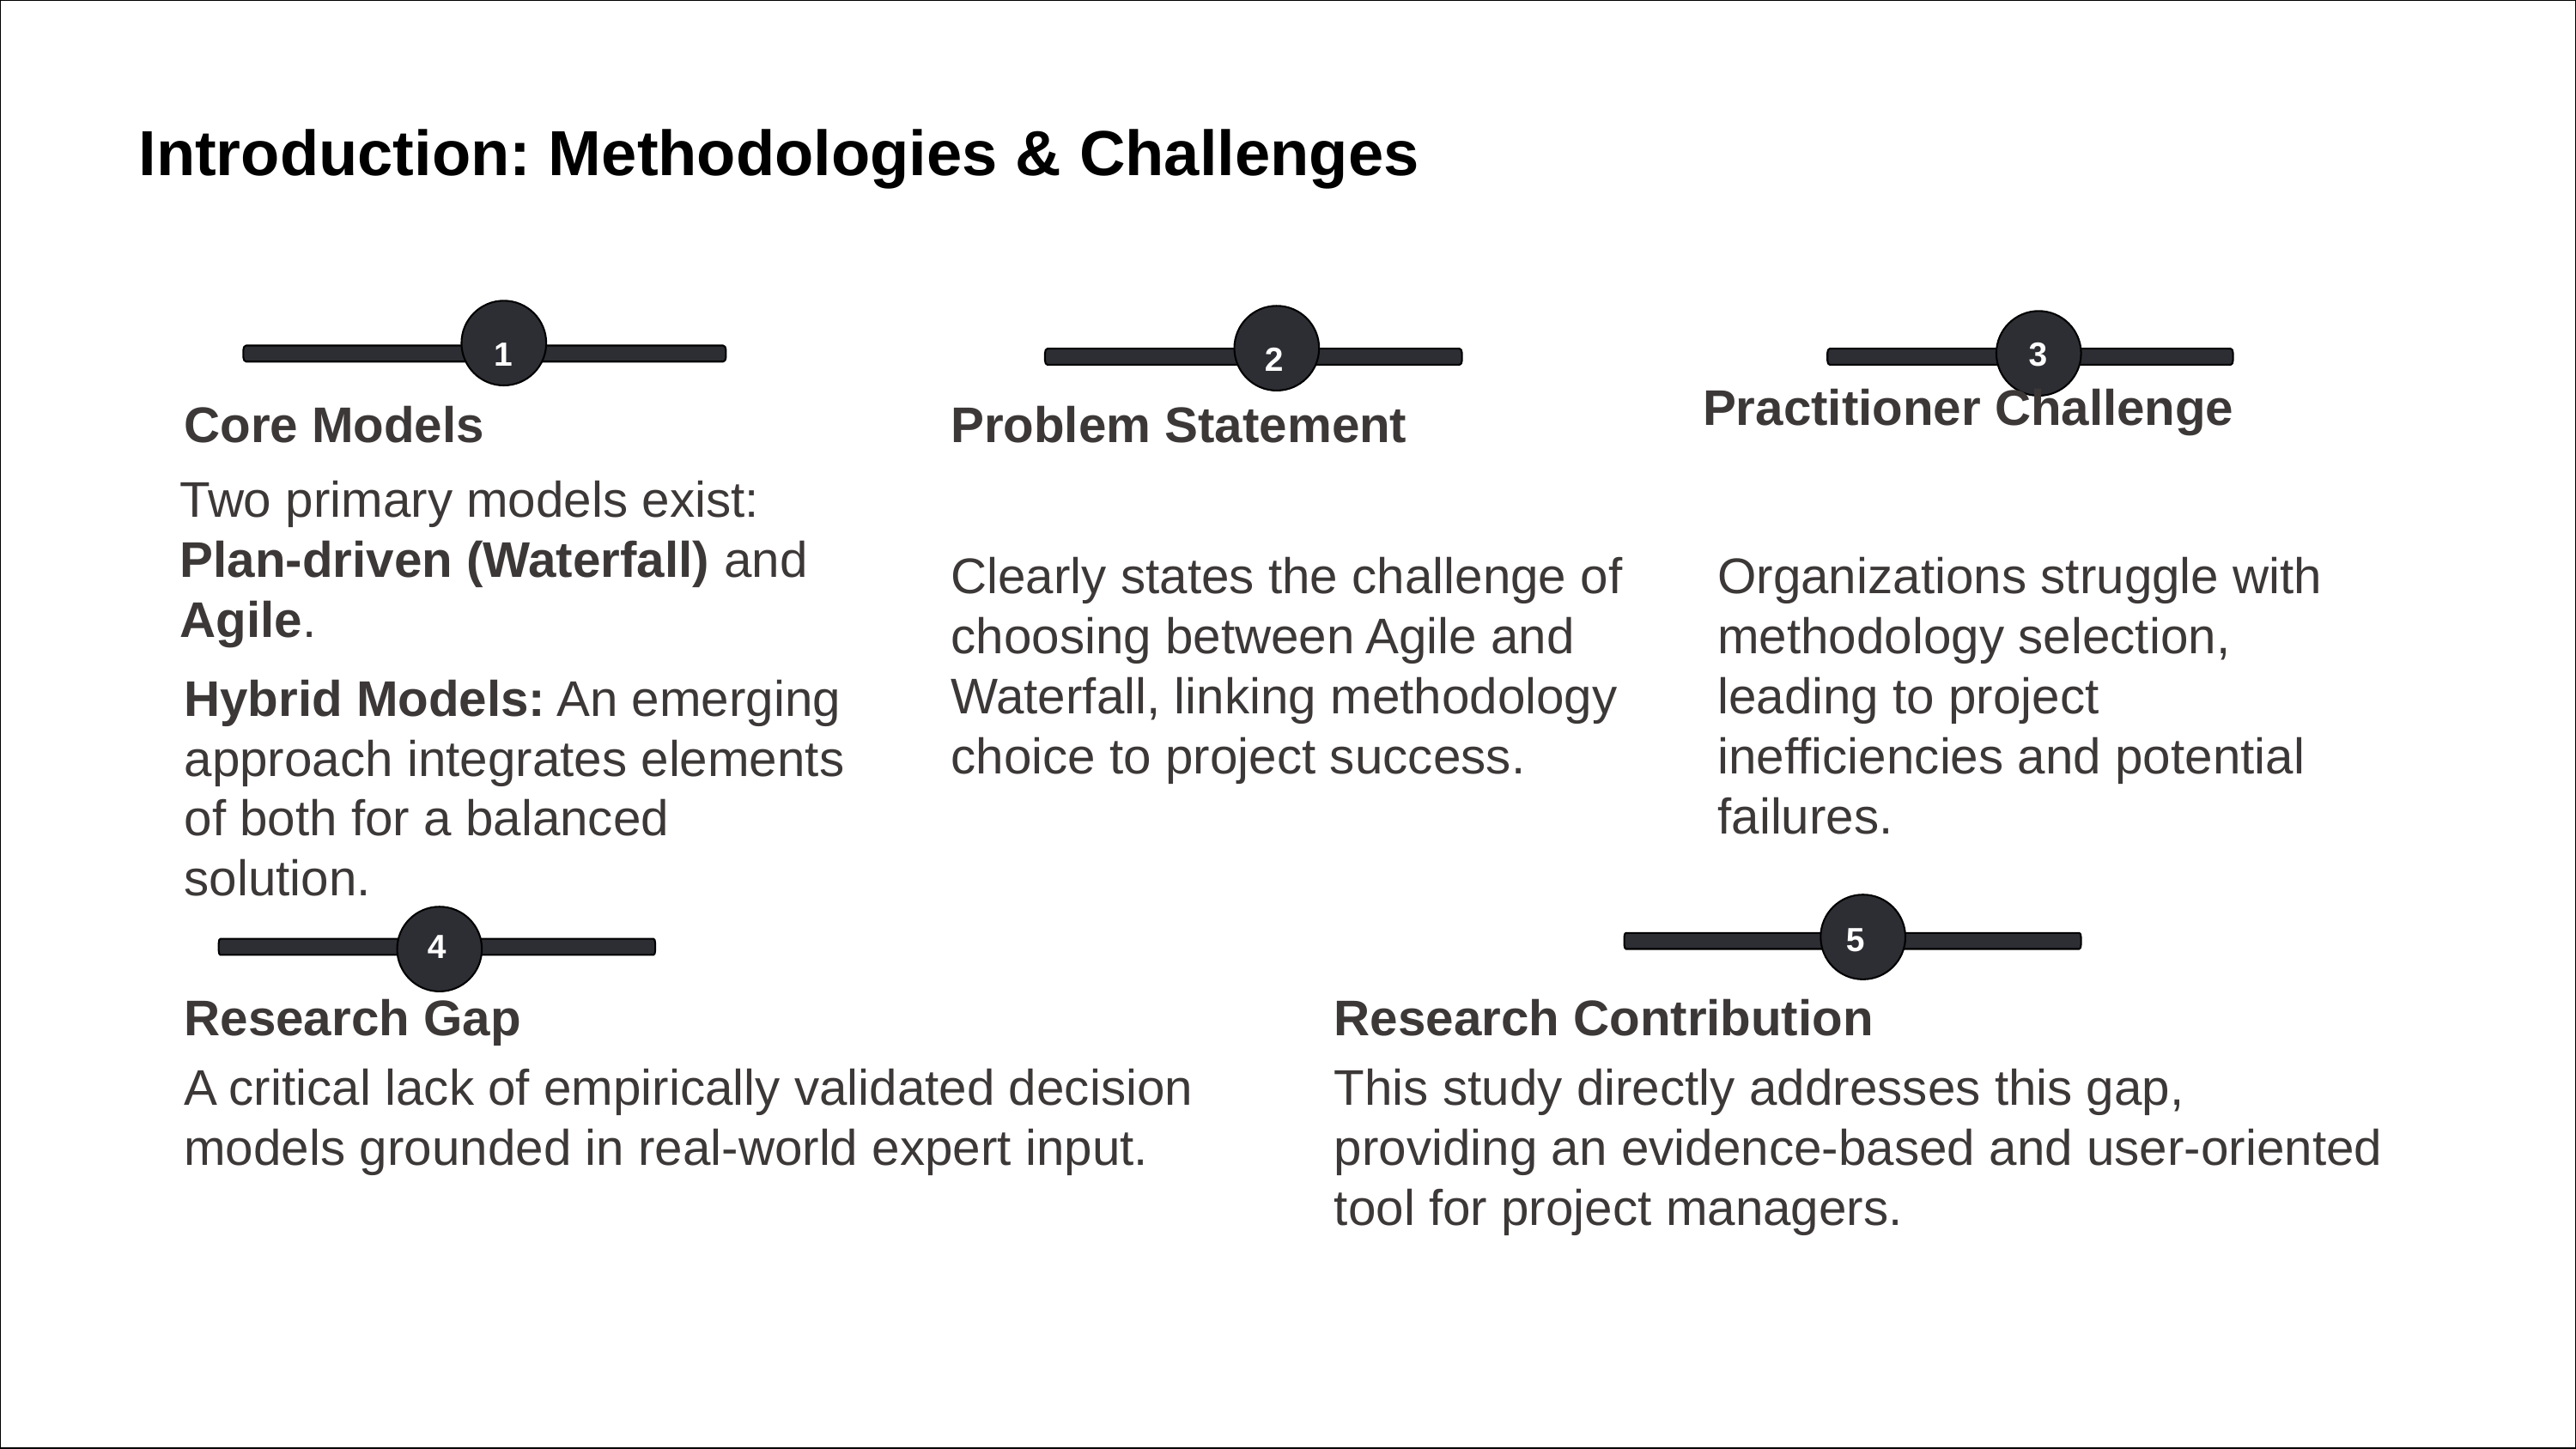

Introduction: Methodologies & Challenges

1
3
2

Practitioner Challenge
Core Models
Problem Statement
Two primary models exist: Plan-driven (Waterfall) and Agile.
Clearly states the challenge of choosing between Agile and Waterfall, linking methodology choice to project success.
Organizations struggle with methodology selection, leading to project inefficiencies and potential failures.
Hybrid Models: An emerging approach integrates elements of both for a balanced solution.

5
4

Research Gap
Research Contribution
A critical lack of empirically validated decision models grounded in real-world expert input.
This study directly addresses this gap, providing an evidence-based and user-oriented tool for project managers.